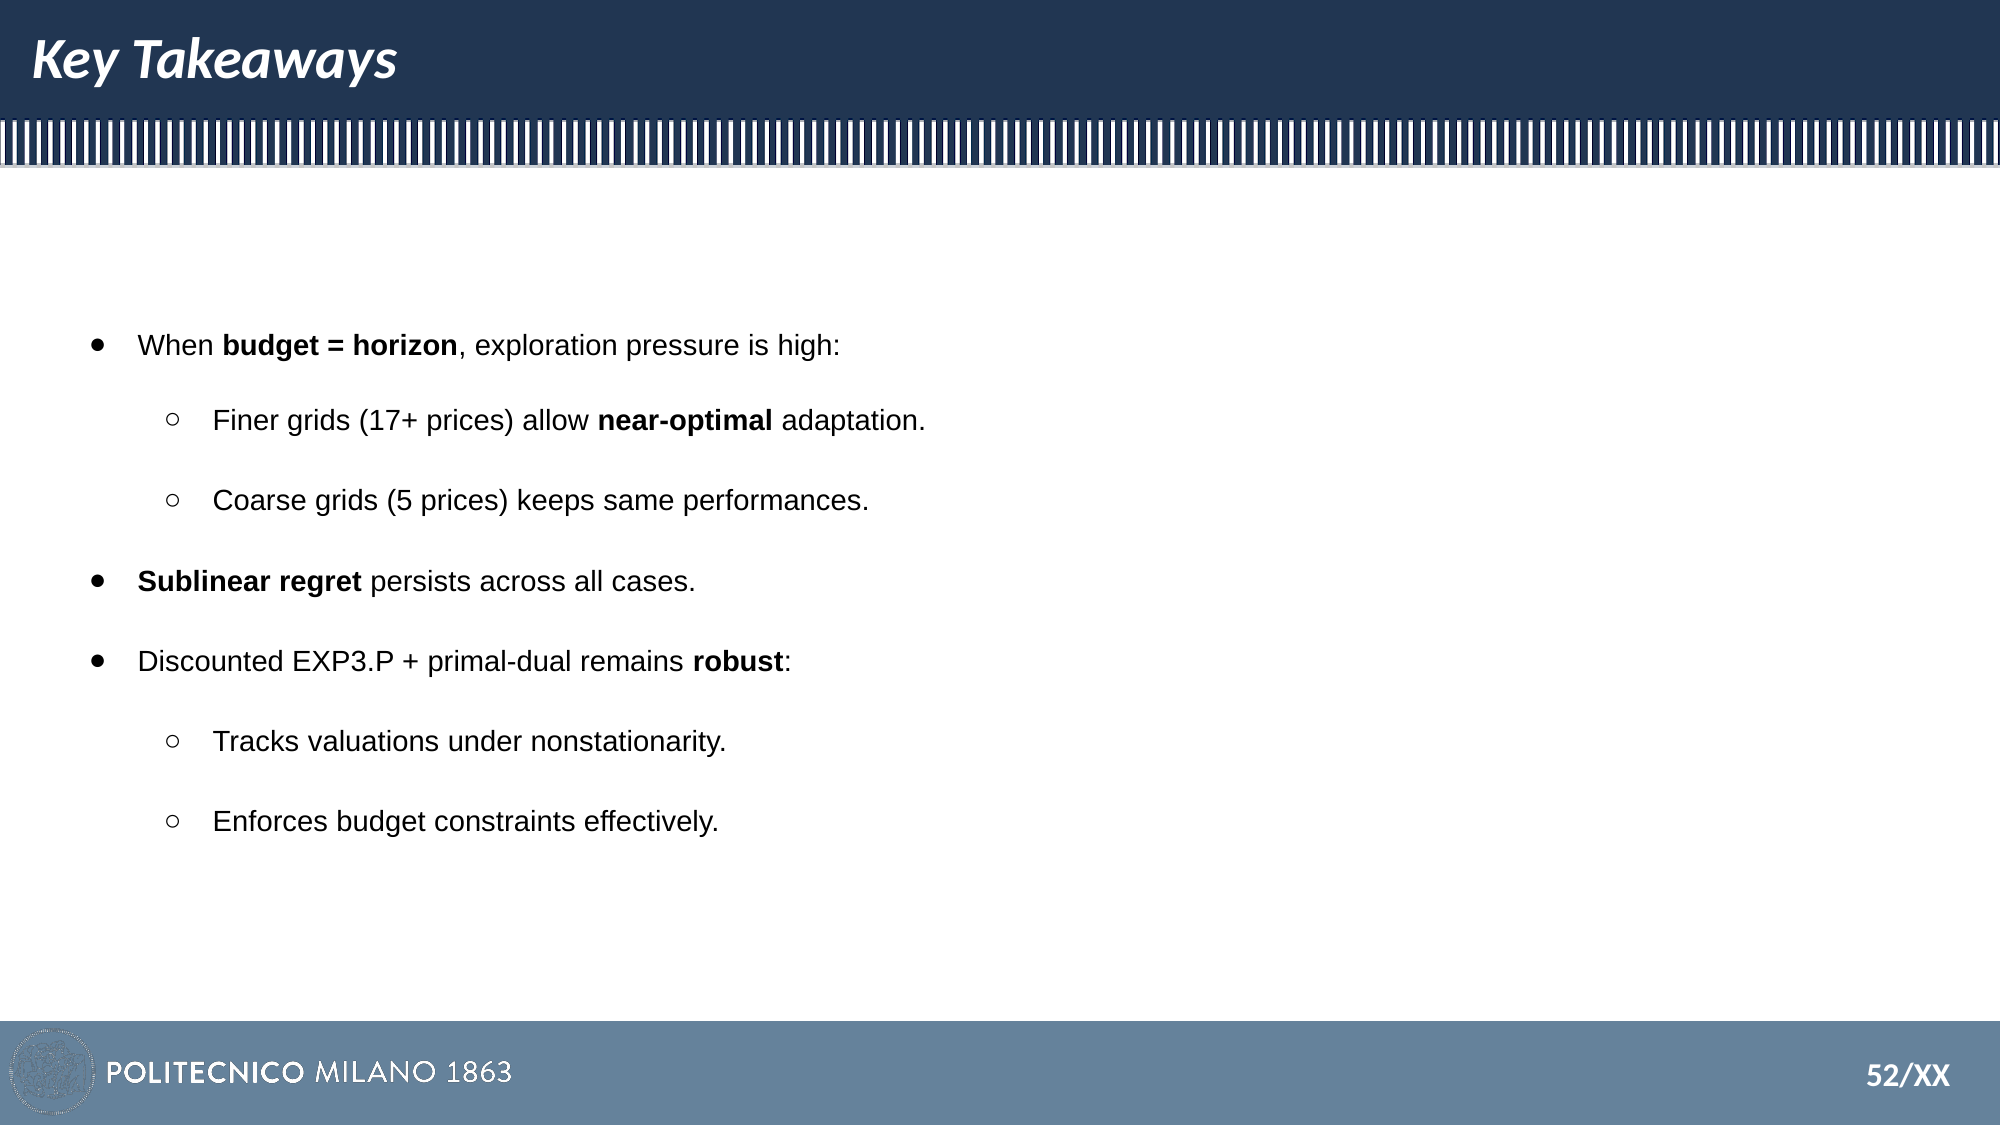

# Key Takeaways
When budget = horizon, exploration pressure is high:
Finer grids (17+ prices) allow near-optimal adaptation.
Coarse grids (5 prices) keeps same performances.
Sublinear regret persists across all cases.
Discounted EXP3.P + primal-dual remains robust:
Tracks valuations under nonstationarity.
Enforces budget constraints effectively.
52/XX